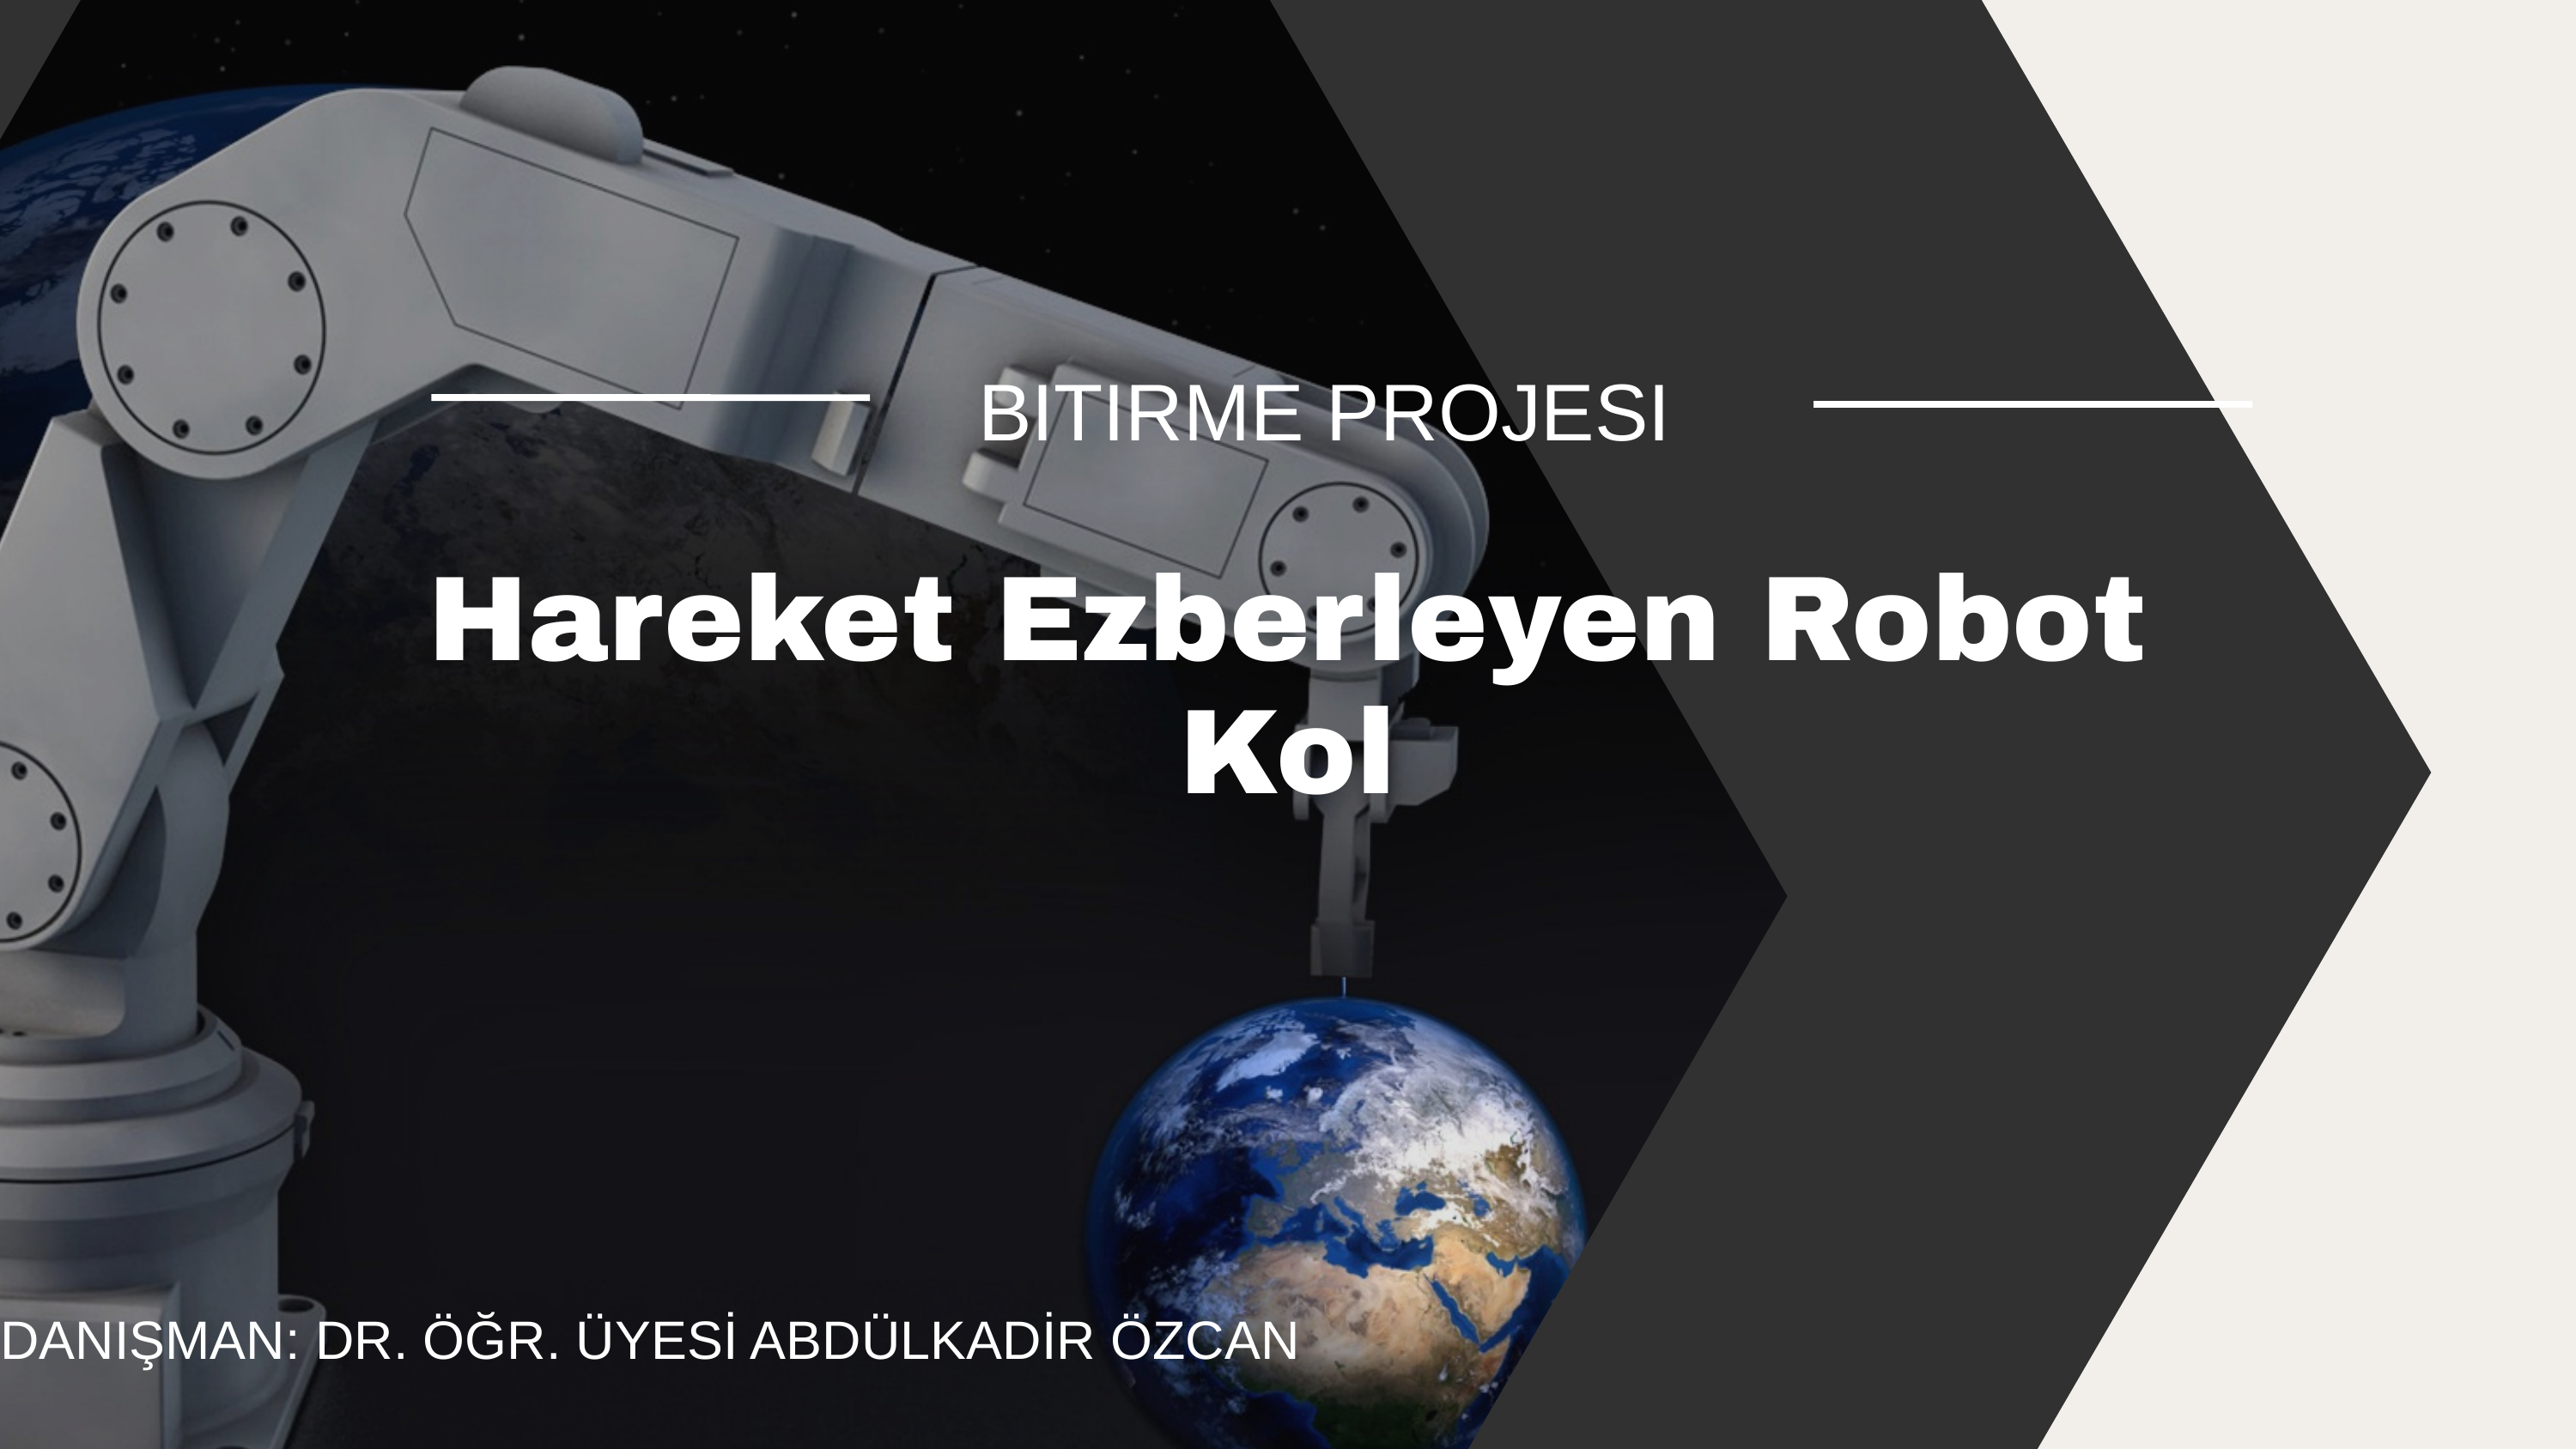

BITIRME PROJESI

Hareket Ezberleyen Robot Kol
DANIŞMAN: DR. ÖĞR. ÜYESİ ABDÜLKADİR ÖZCAN